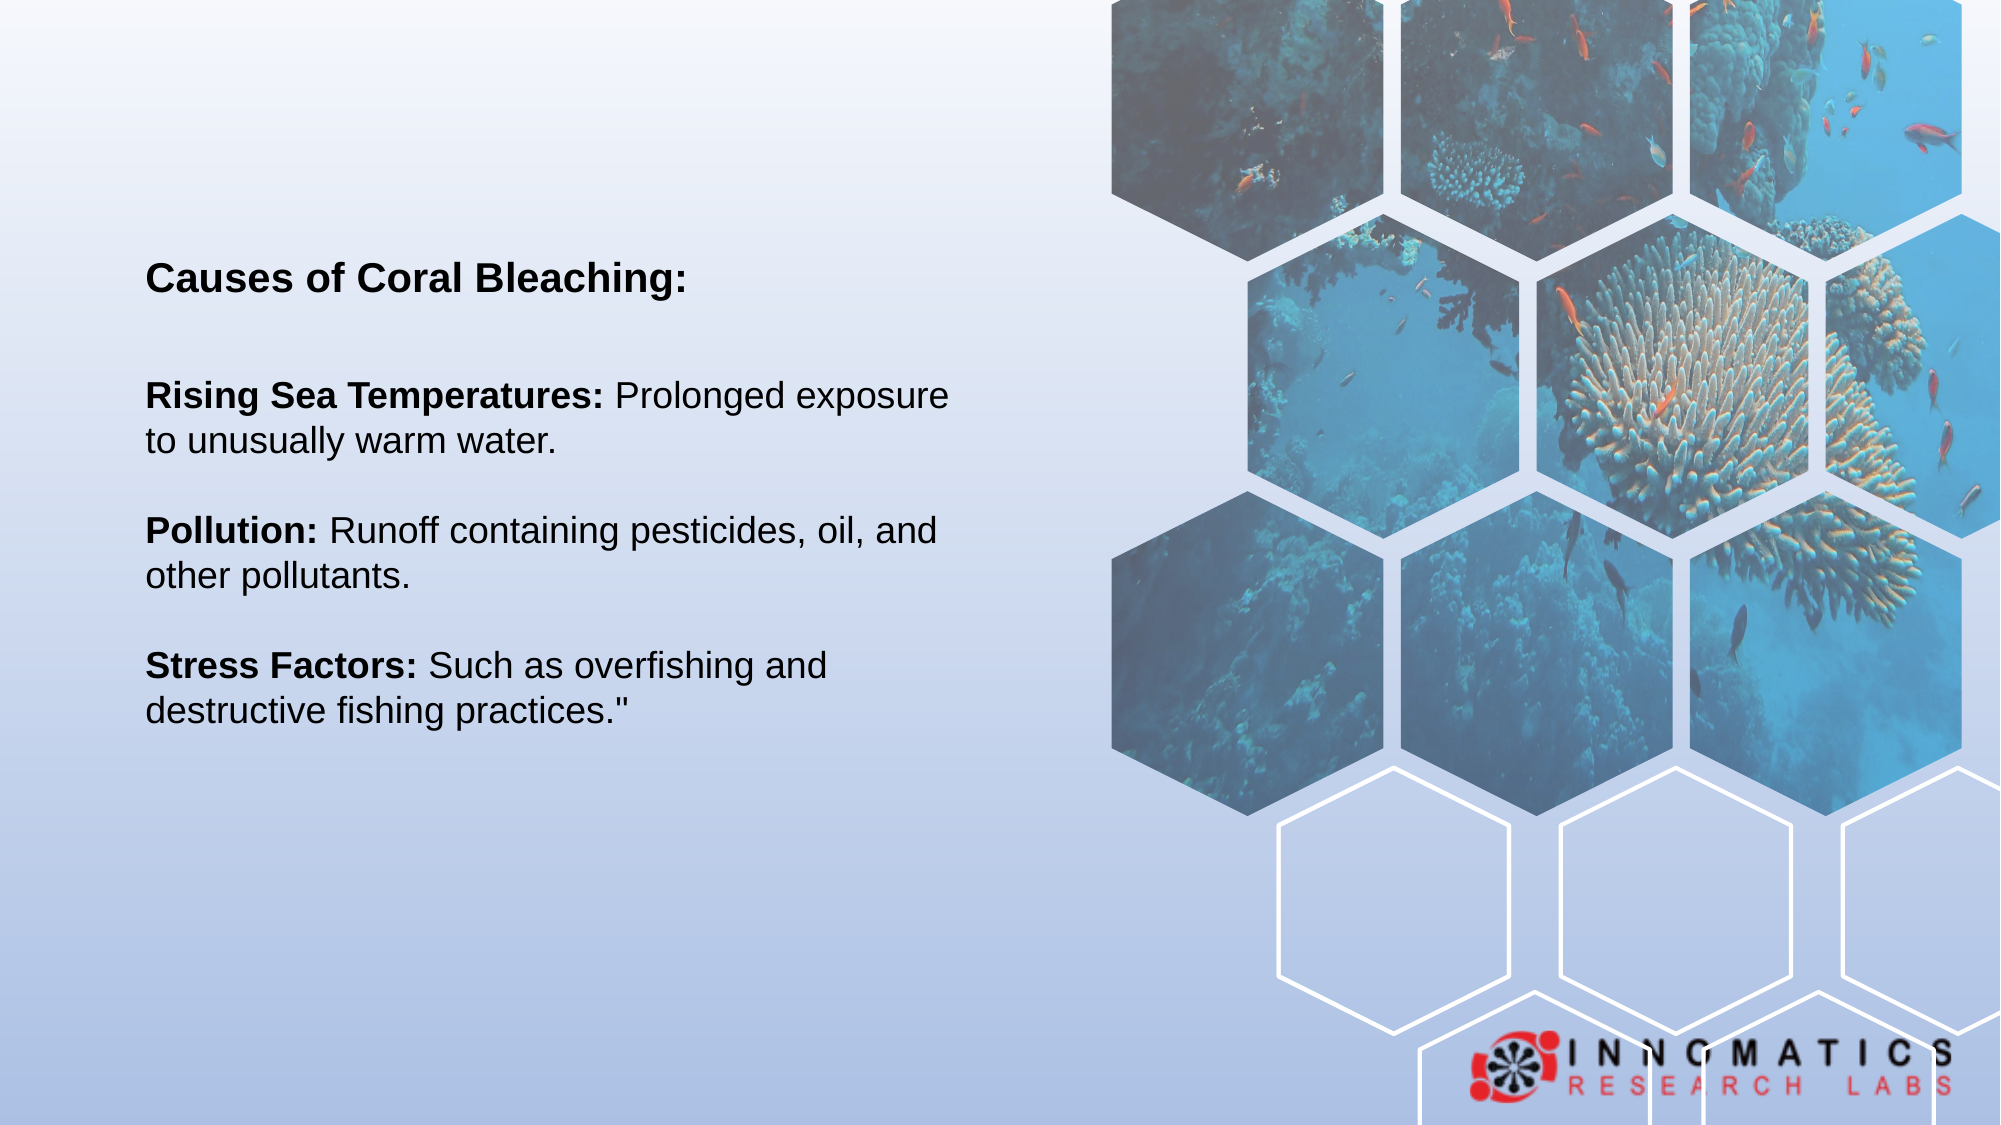

Causes of Coral Bleaching:

Rising Sea Temperatures: Prolonged exposure to unusually warm water.

Pollution: Runoff containing pesticides, oil, and other pollutants.

Stress Factors: Such as overfishing and destructive fishing practices."